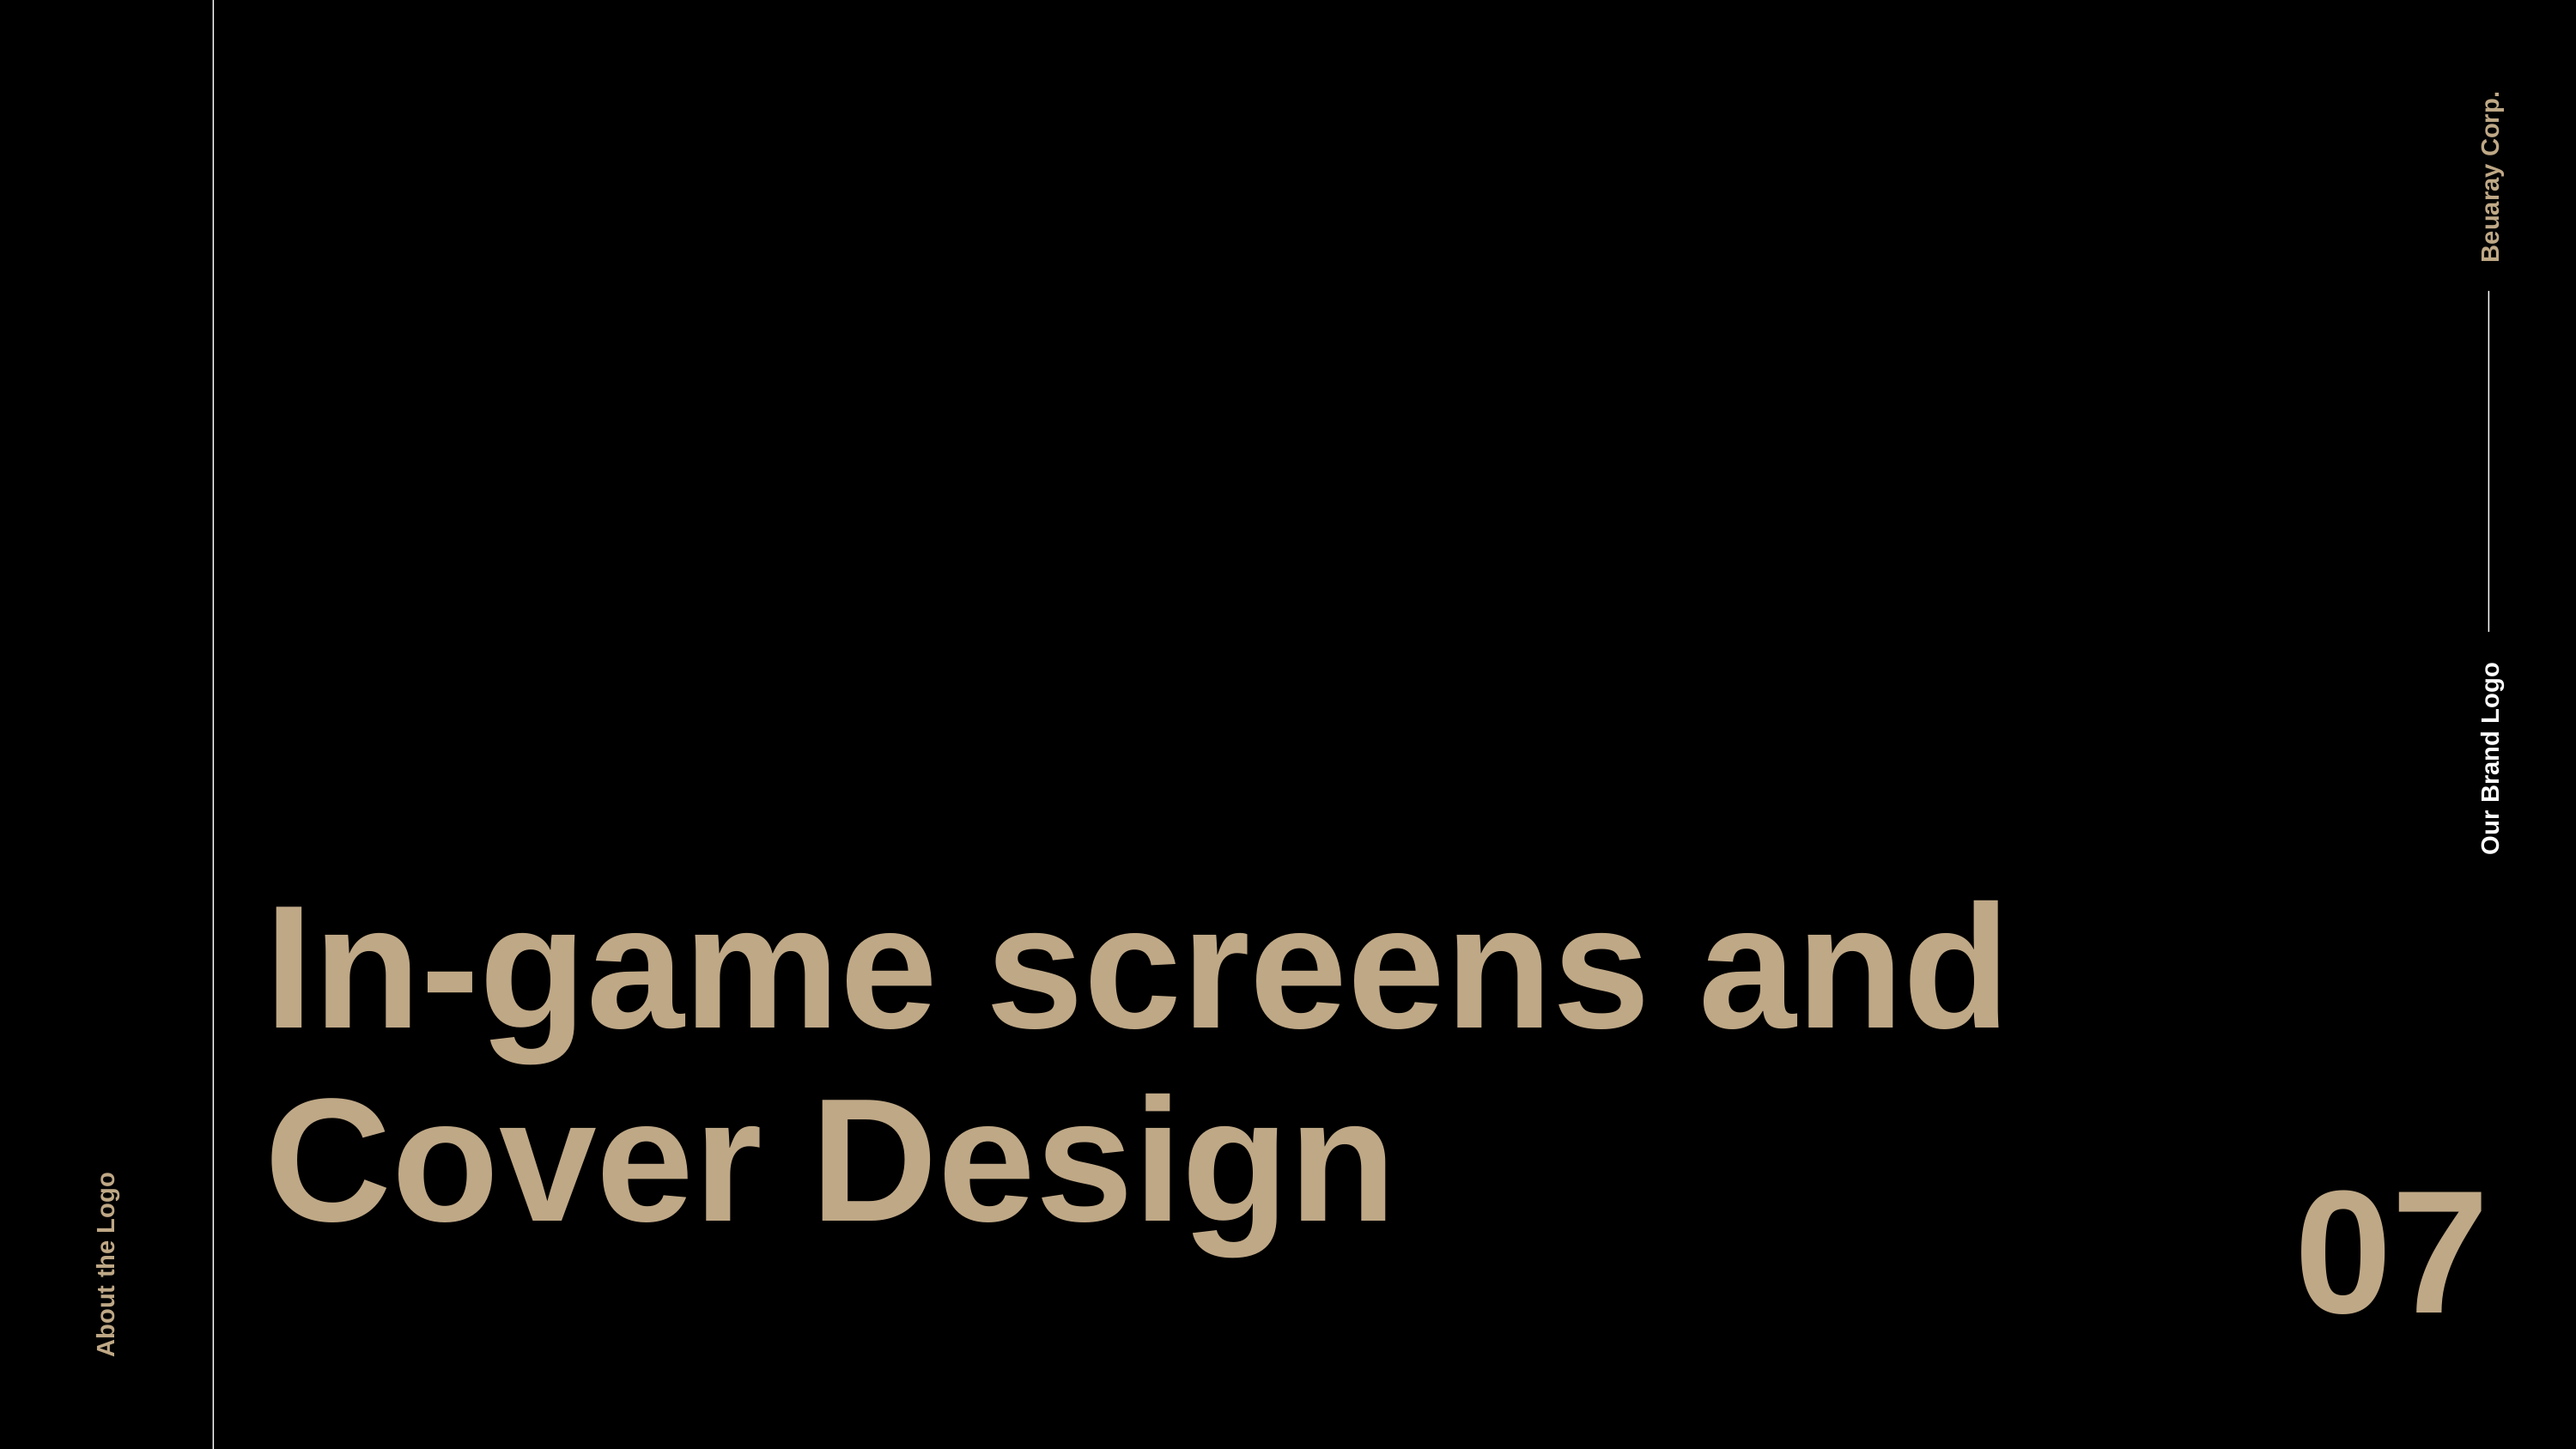

Beuaray Corp.

Our Brand Logo

In-game screens and Cover Design
07
About the Logo